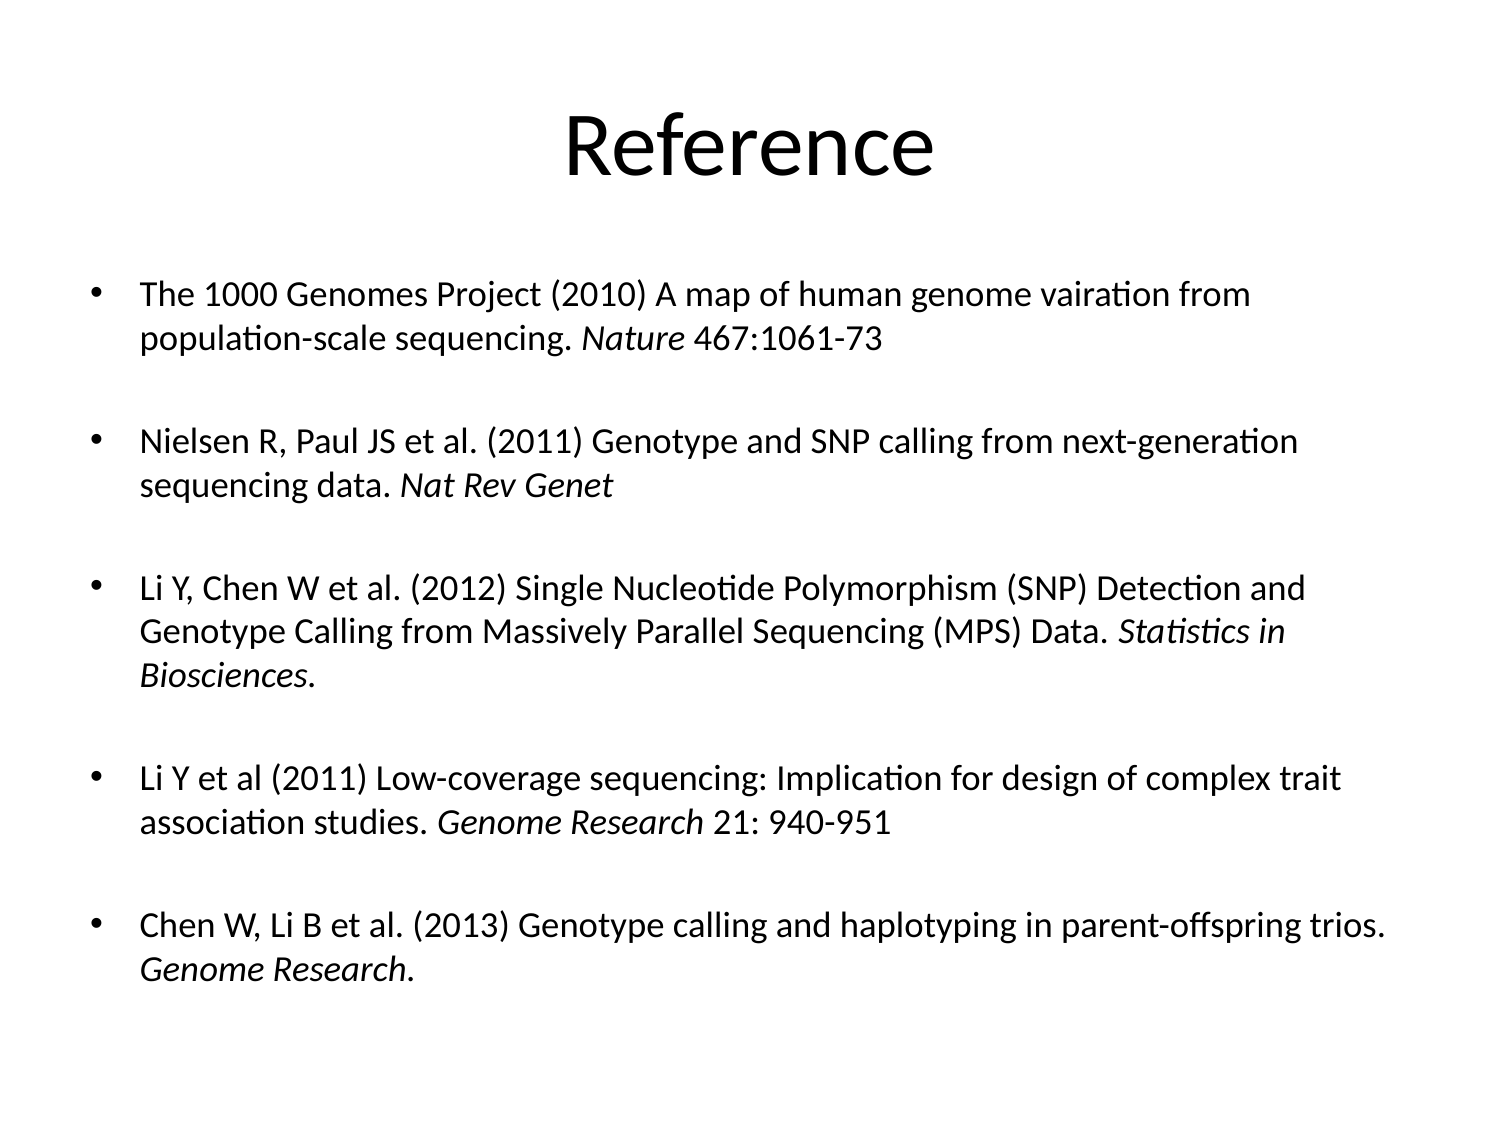

# Reference
The 1000 Genomes Project (2010) A map of human genome vairation from population-scale sequencing. Nature 467:1061-73

Nielsen R, Paul JS et al. (2011) Genotype and SNP calling from next-generation sequencing data. Nat Rev Genet

Li Y, Chen W et al. (2012) Single Nucleotide Polymorphism (SNP) Detection and Genotype Calling from Massively Parallel Sequencing (MPS) Data. Statistics in Biosciences.

Li Y et al (2011) Low-coverage sequencing: Implication for design of complex trait association studies. Genome Research 21: 940-951

Chen W, Li B et al. (2013) Genotype calling and haplotyping in parent-offspring trios. Genome Research.